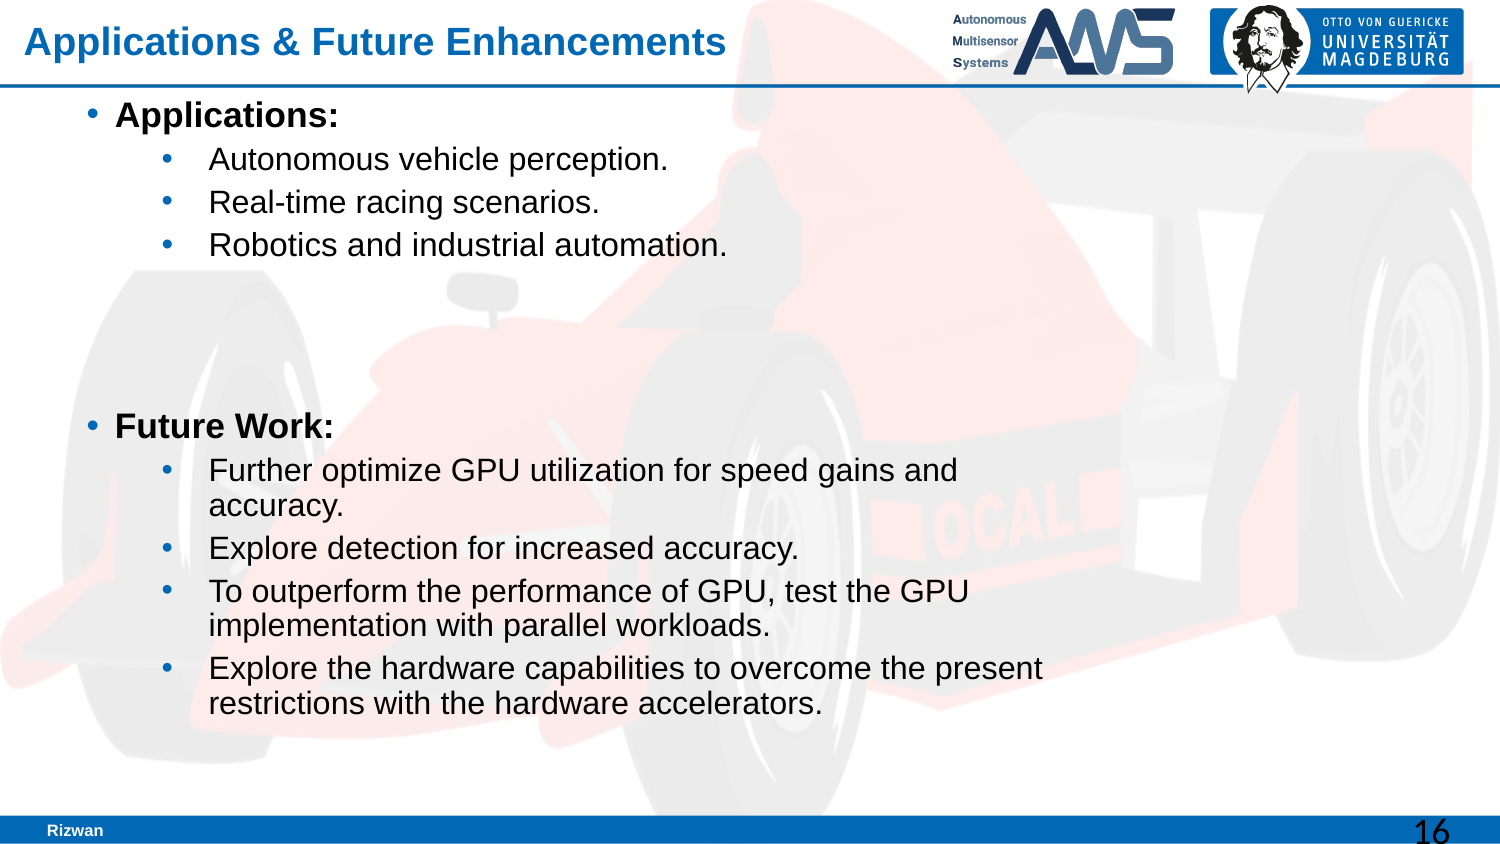

# Applications & Future Enhancements

Applications:
Autonomous vehicle perception.
Real-time racing scenarios.
Robotics and industrial automation.

Future Work:
Further optimize GPU utilization for speed gains and accuracy.
Explore detection for increased accuracy.
To outperform the performance of GPU, test the GPU implementation with parallel workloads.
Explore the hardware capabilities to overcome the present restrictions with the hardware accelerators.

Rizwan
16